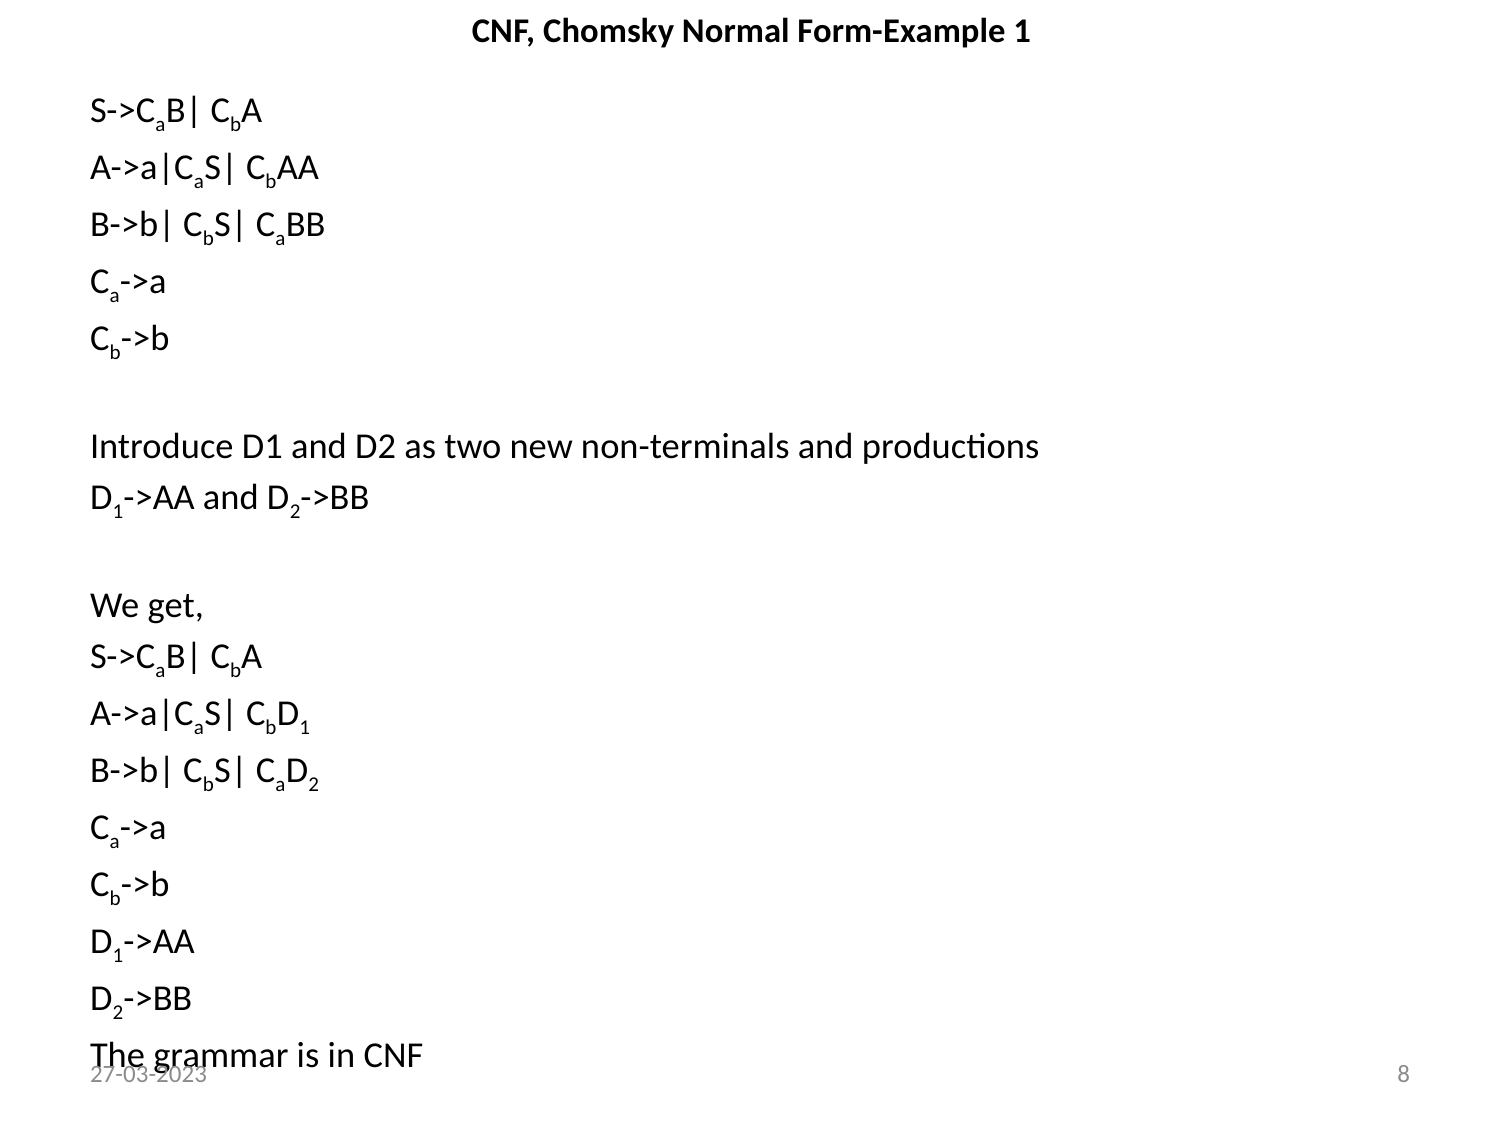

# CNF, Chomsky Normal Form-Example 1
S->CaB| CbA
A->a|CaS| CbAA
B->b| CbS| CaBB
Ca->a
Cb->b

Introduce D1 and D2 as two new non-terminals and productions
D1->AA and D2->BB

We get,
S->CaB| CbA
A->a|CaS| CbD1
B->b| CbS| CaD2
Ca->a
Cb->b
D1->AA
D2->BB
The grammar is in CNF

27-03-2023
8